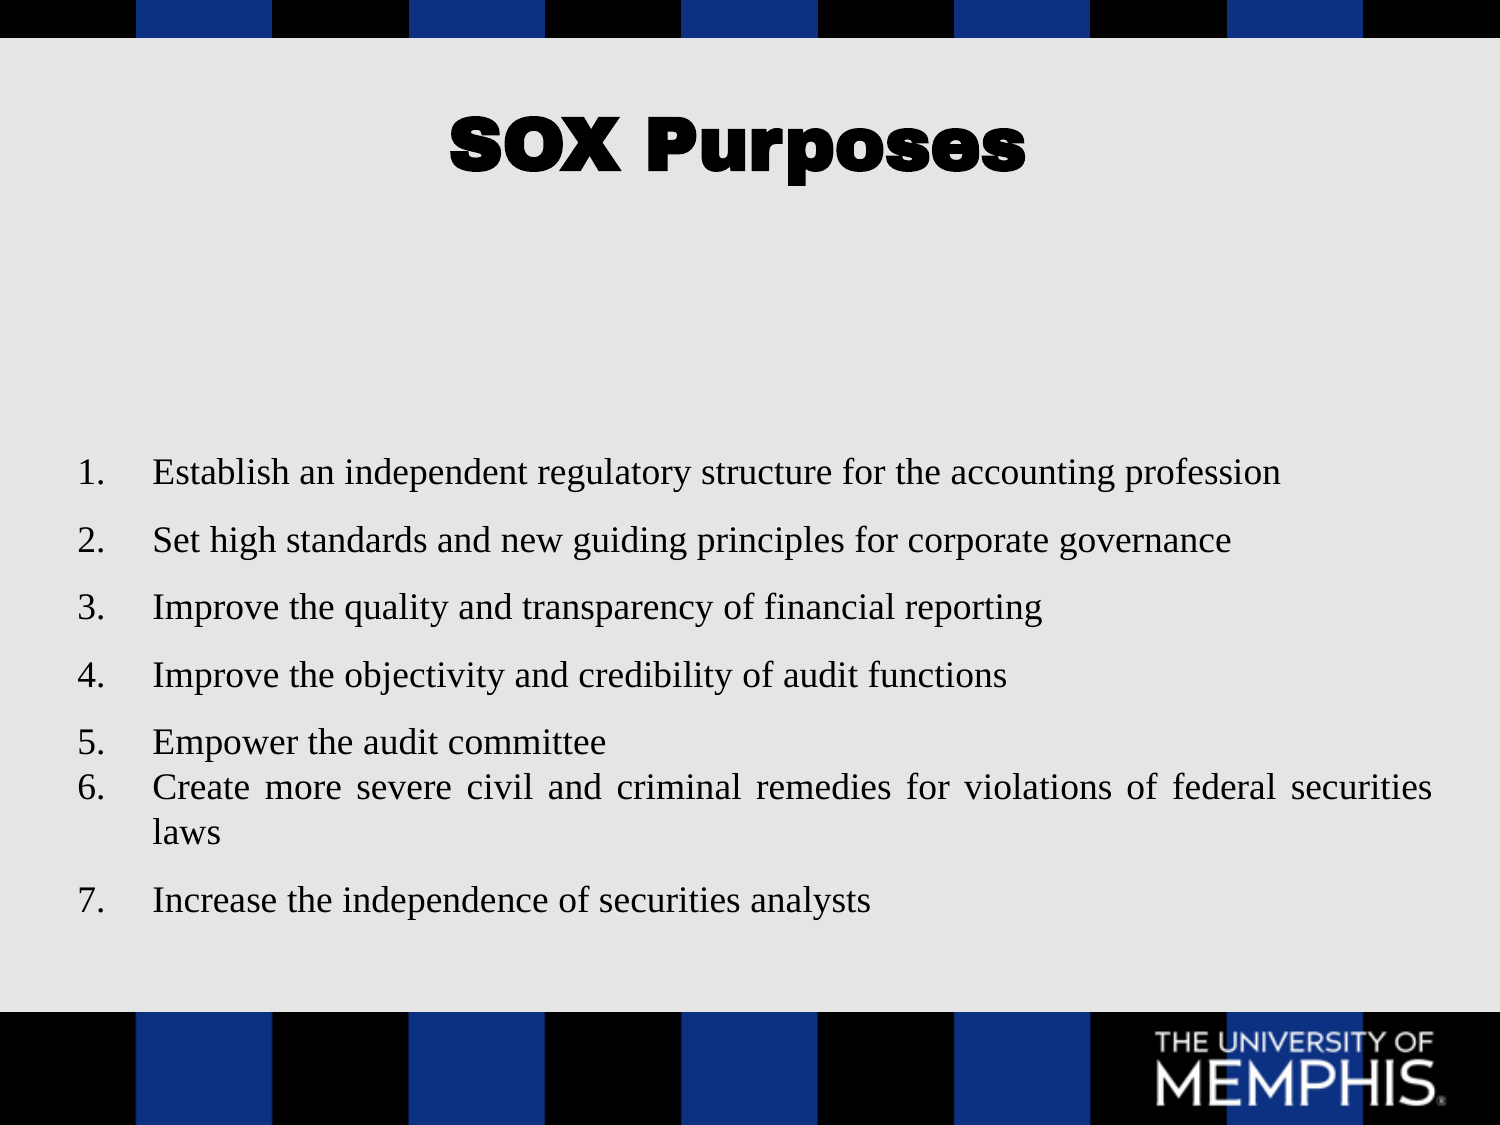

SOX Purposes

Establish an independent regulatory structure for the accounting profession
Set high standards and new guiding principles for corporate governance
Improve the quality and transparency of financial reporting
Improve the objectivity and credibility of audit functions
Empower the audit committee
Create more severe civil and criminal remedies for violations of federal securities laws
Increase the independence of securities analysts